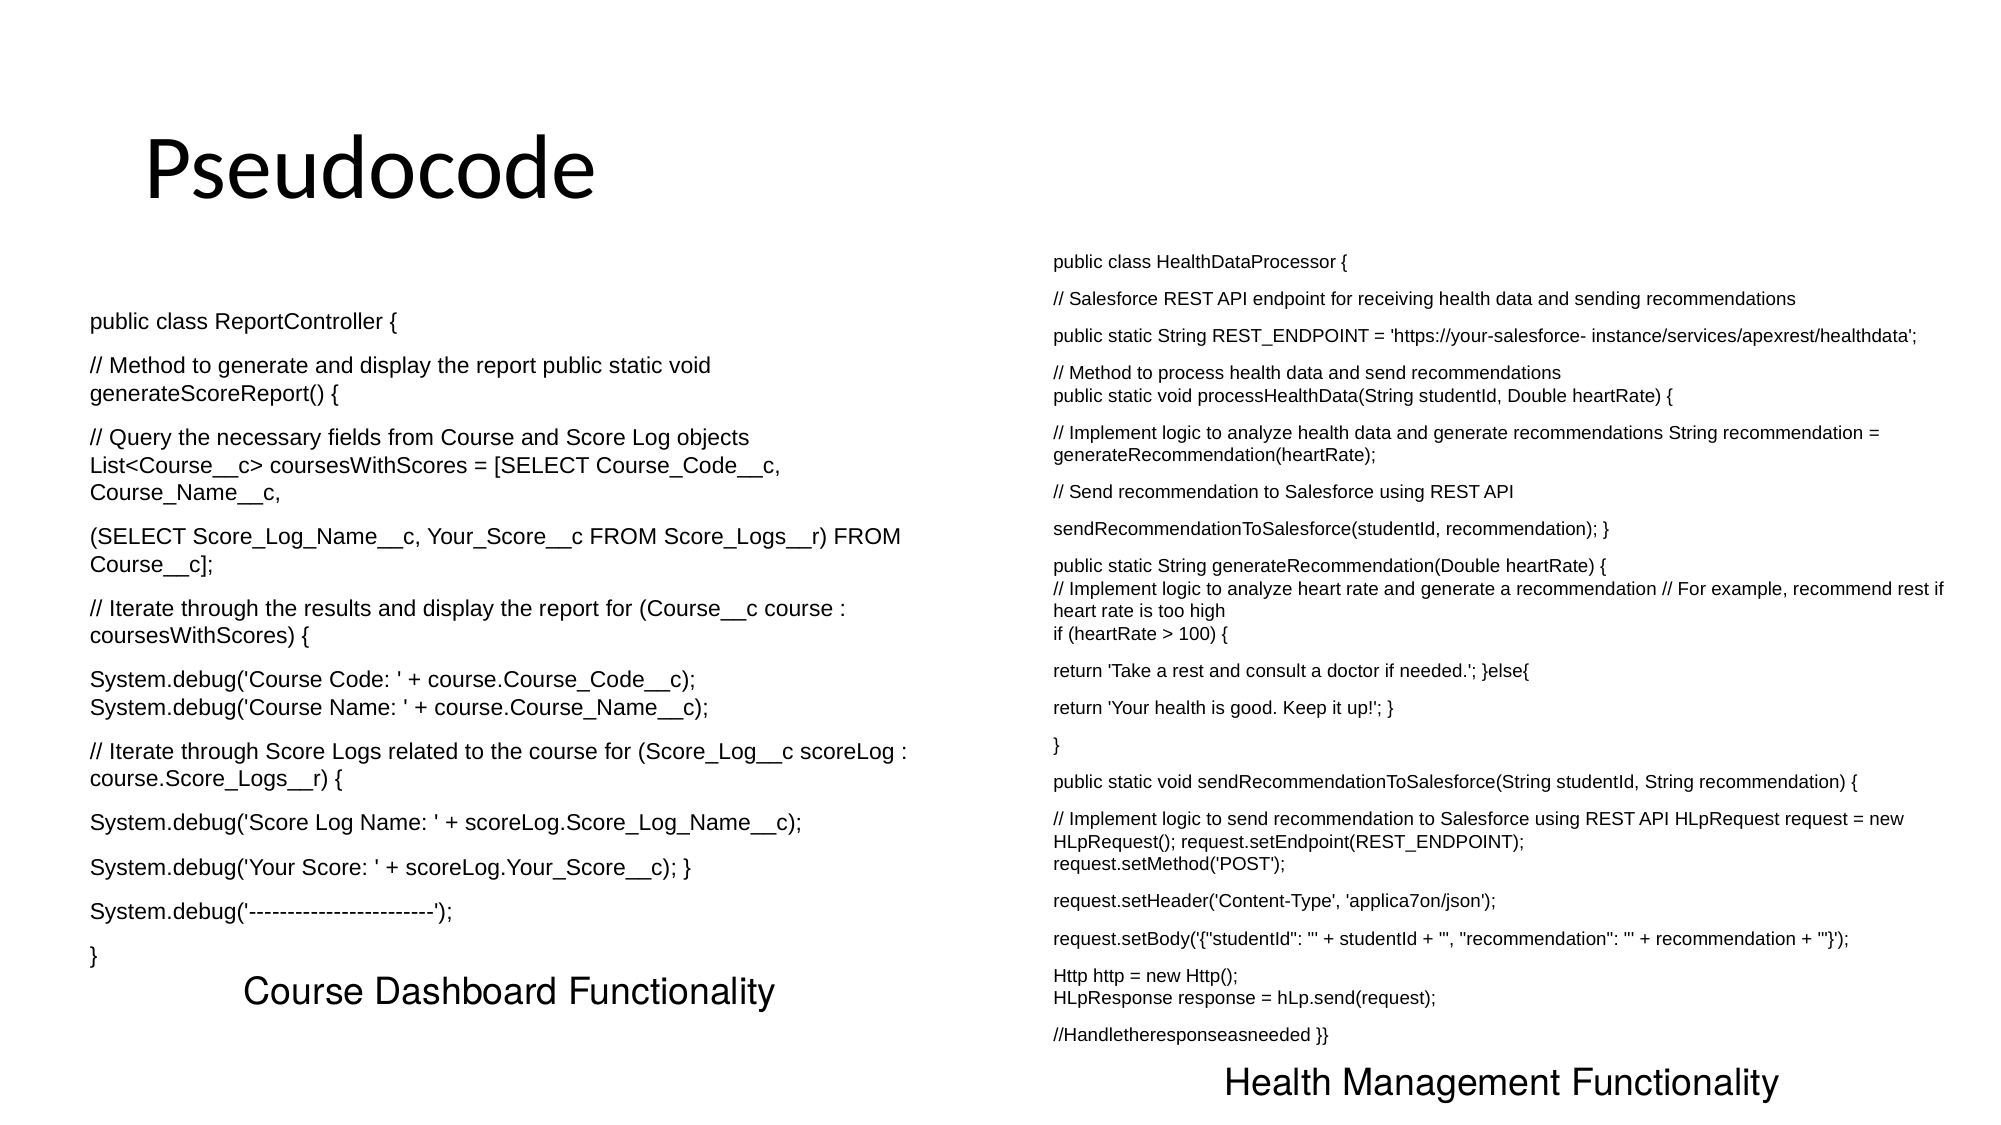

# Pseudocode
public class HealthDataProcessor {
// Salesforce REST API endpoint for receiving health data and sending recommendations
public static String REST_ENDPOINT = 'https://your-salesforce- instance/services/apexrest/healthdata';
// Method to process health data and send recommendations
public static void processHealthData(String studentId, Double heartRate) {
// Implement logic to analyze health data and generate recommendations String recommendation = generateRecommendation(heartRate);
// Send recommendation to Salesforce using REST API
sendRecommendationToSalesforce(studentId, recommendation); }
public static String generateRecommendation(Double heartRate) {
// Implement logic to analyze heart rate and generate a recommendation // For example, recommend rest if heart rate is too high
if (heartRate > 100) {
return 'Take a rest and consult a doctor if needed.'; }else{
return 'Your health is good. Keep it up!'; }
}
public static void sendRecommendationToSalesforce(String studentId, String recommendation) {
// Implement logic to send recommendation to Salesforce using REST API HLpRequest request = new HLpRequest(); request.setEndpoint(REST_ENDPOINT);
request.setMethod('POST');
request.setHeader('Content-Type', 'applica7on/json');
request.setBody('{"studentId": "' + studentId + '", "recommendation": "' + recommendation + '"}');
Http http = new Http();
HLpResponse response = hLp.send(request);
//Handletheresponseasneeded }}
public class ReportController {
// Method to generate and display the report public static void generateScoreReport() {
// Query the necessary fields from Course and Score Log objects
List<Course__c> coursesWithScores = [SELECT Course_Code__c, Course_Name__c,
(SELECT Score_Log_Name__c, Your_Score__c FROM Score_Logs__r) FROM Course__c];
// Iterate through the results and display the report for (Course__c course : coursesWithScores) {
System.debug('Course Code: ' + course.Course_Code__c); System.debug('Course Name: ' + course.Course_Name__c);
// Iterate through Score Logs related to the course for (Score_Log__c scoreLog : course.Score_Logs__r) {
System.debug('Score Log Name: ' + scoreLog.Score_Log_Name__c);
System.debug('Your Score: ' + scoreLog.Your_Score__c); }
System.debug('------------------------');
}
Course Dashboard Functionality
Health Management Functionality